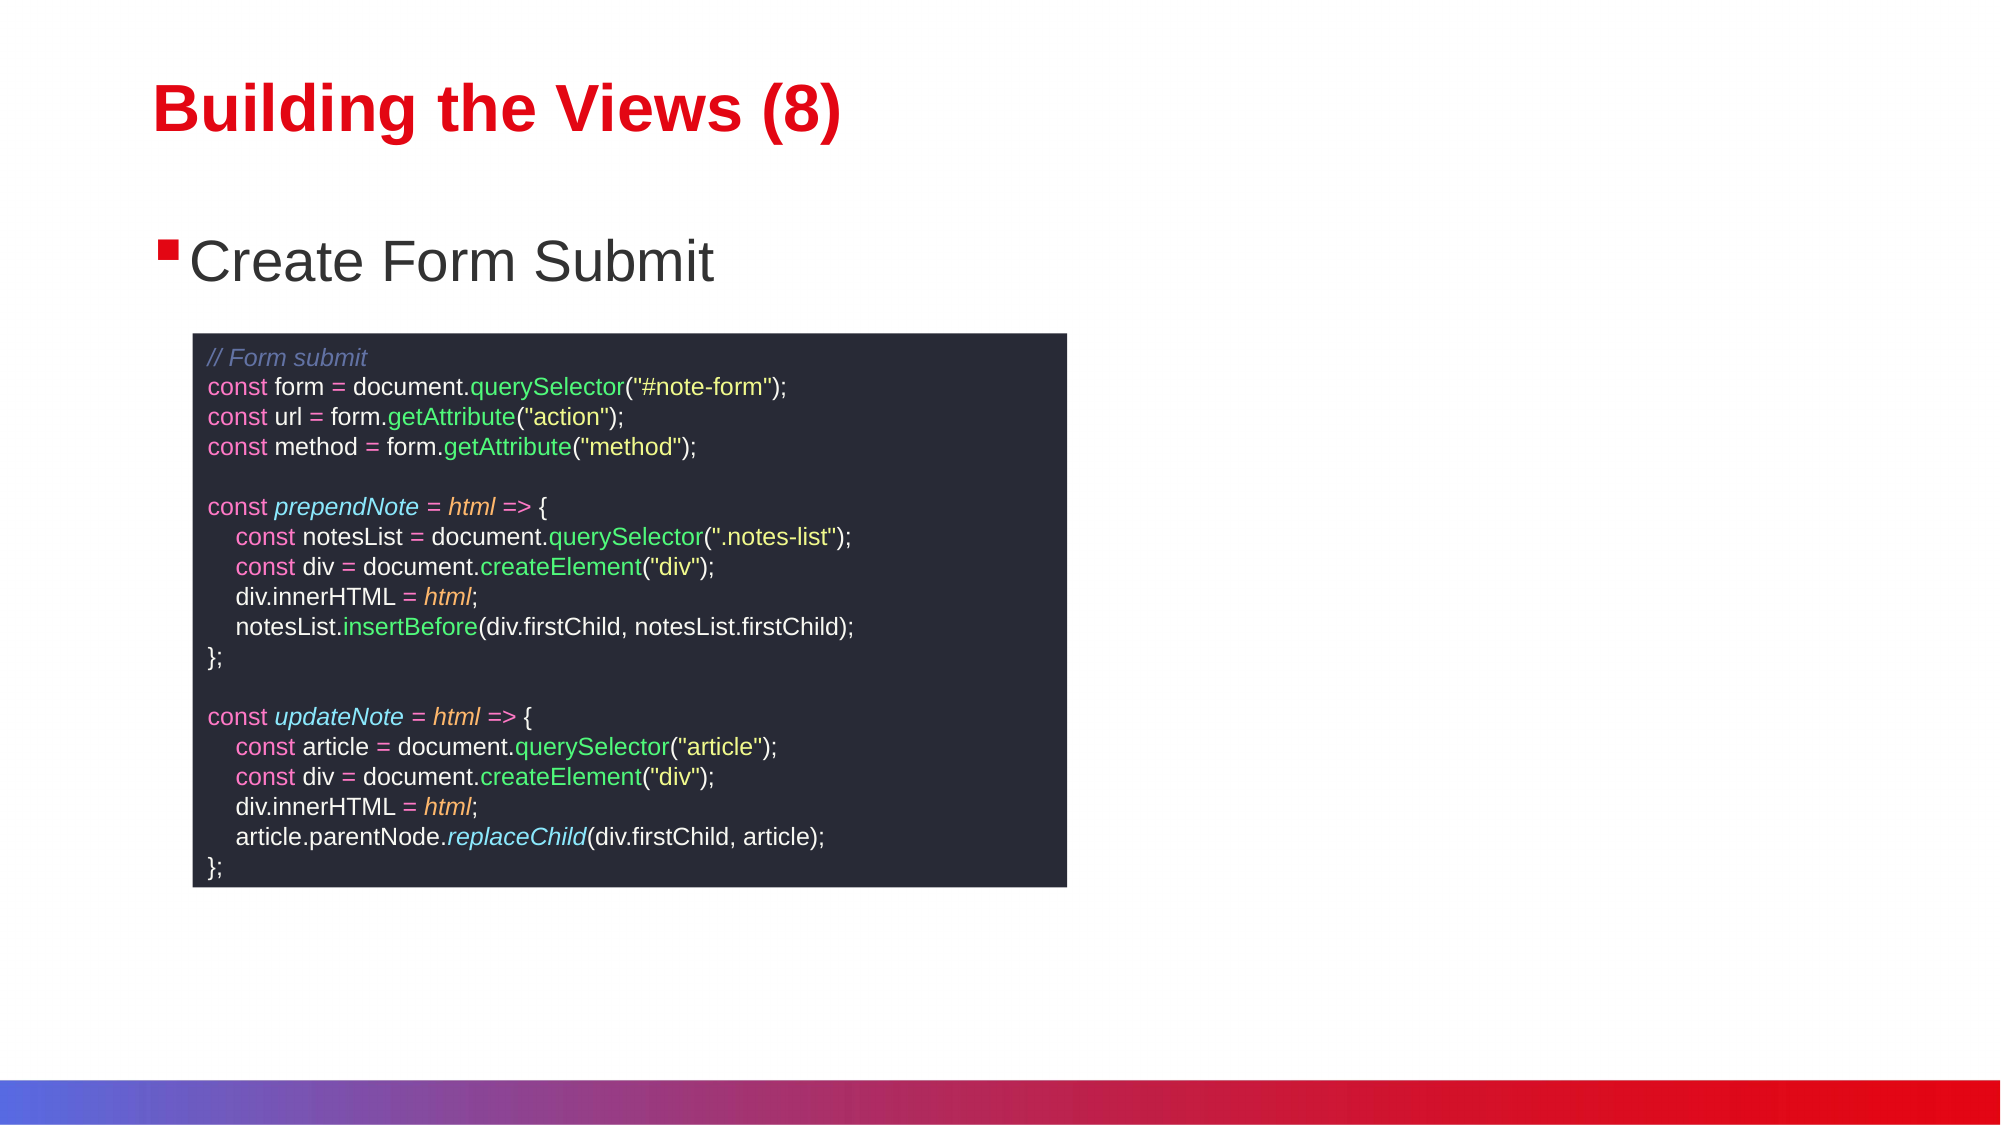

# Building the Views (8)
Create Form Submit

// Form submit
const form = document.querySelector("#note-form");
const url = form.getAttribute("action");
const method = form.getAttribute("method");
const prependNote = html => {
    const notesList = document.querySelector(".notes-list");
    const div = document.createElement("div");
    div.innerHTML = html;
    notesList.insertBefore(div.firstChild, notesList.firstChild);
};
const updateNote = html => {
    const article = document.querySelector("article");
    const div = document.createElement("div");
    div.innerHTML = html;
    article.parentNode.replaceChild(div.firstChild, article);
};